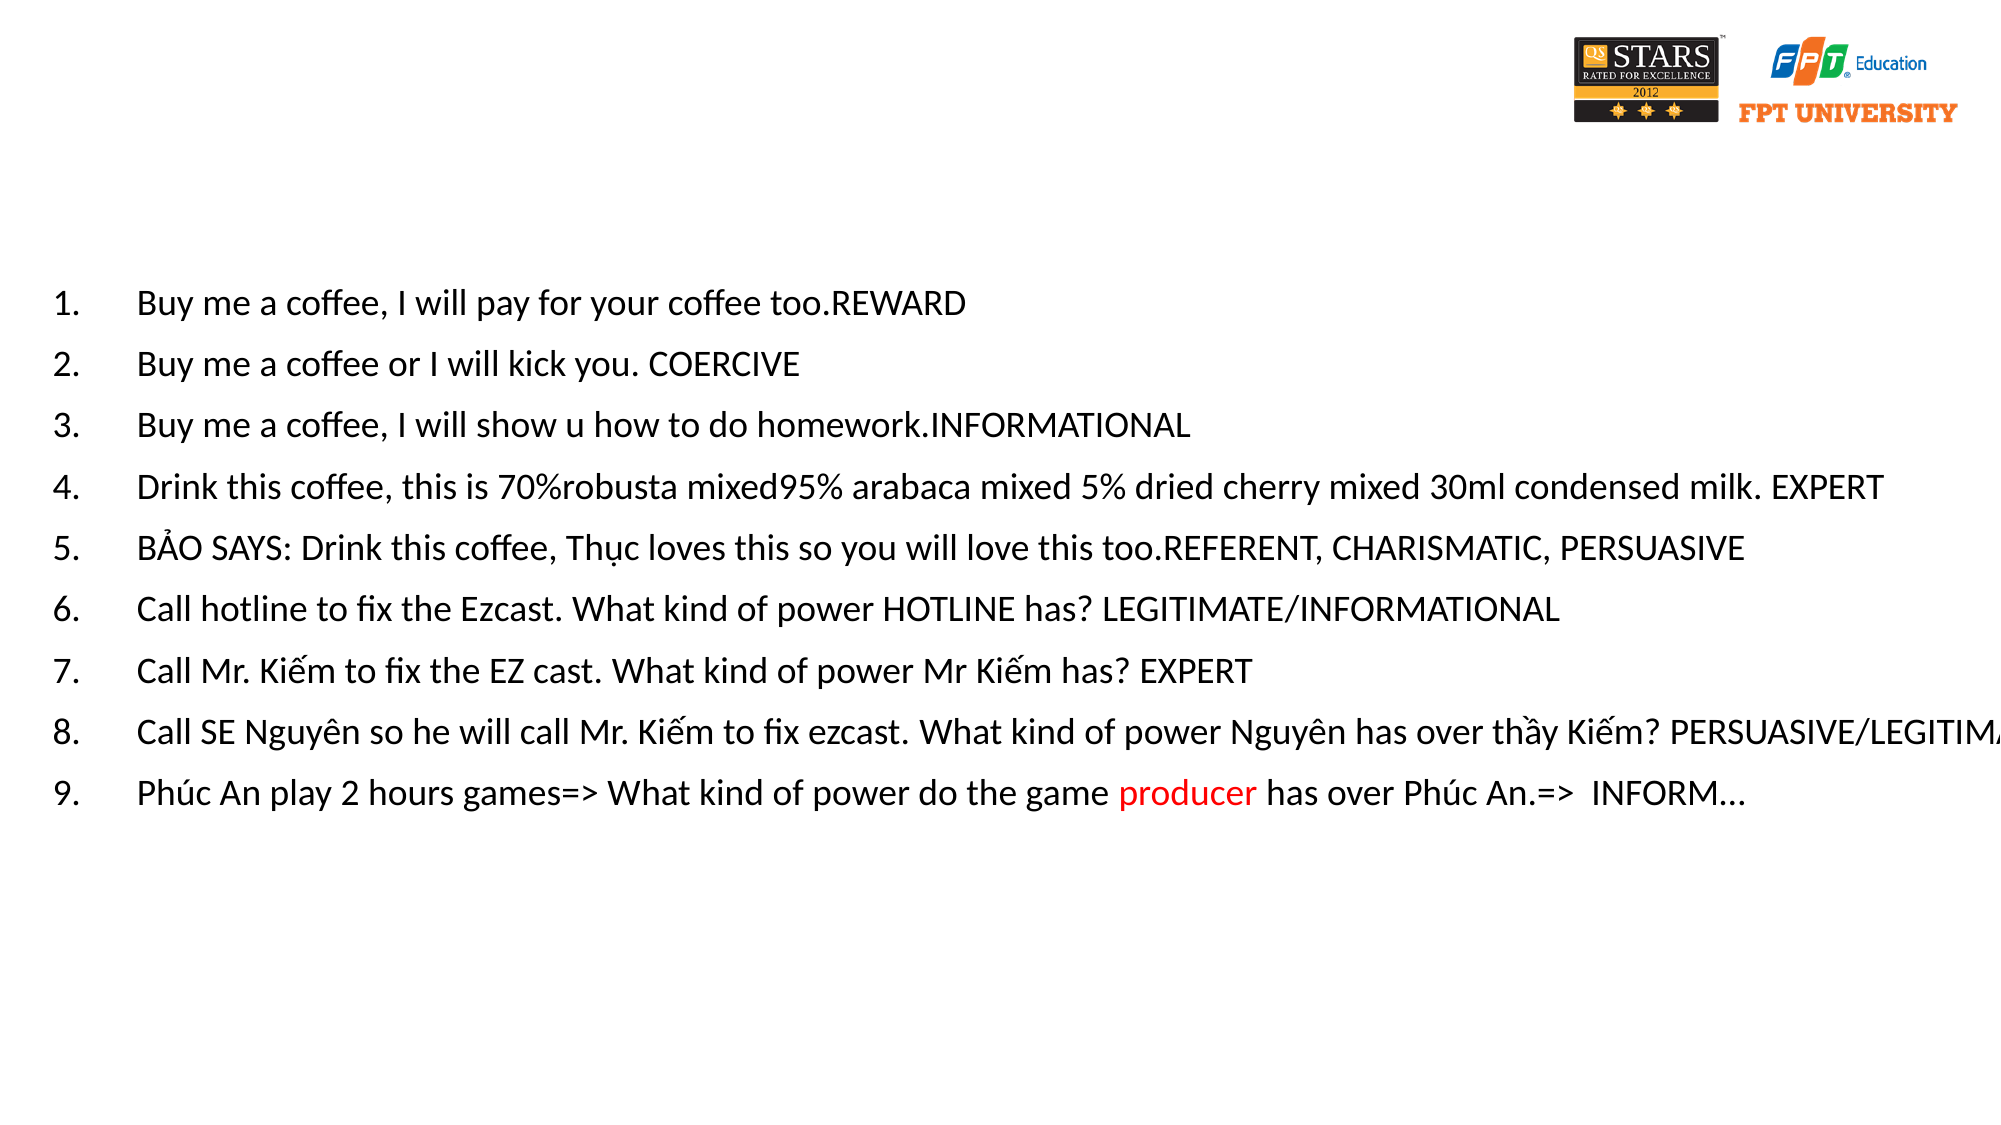

Buy me a coffee, I will pay for your coffee too.REWARD
Buy me a coffee or I will kick you. COERCIVE
Buy me a coffee, I will show u how to do homework.INFORMATIONAL
Drink this coffee, this is 70%robusta mixed95% arabaca mixed 5% dried cherry mixed 30ml condensed milk. EXPERT
BẢO SAYS: Drink this coffee, Thục loves this so you will love this too.REFERENT, CHARISMATIC, PERSUASIVE
Call hotline to fix the Ezcast. What kind of power HOTLINE has? LEGITIMATE/INFORMATIONAL
Call Mr. Kiếm to fix the EZ cast. What kind of power Mr Kiếm has? EXPERT
Call SE Nguyên so he will call Mr. Kiếm to fix ezcast. What kind of power Nguyên has over thầy Kiếm? PERSUASIVE/LEGITIMATE
Phúc An play 2 hours games=> What kind of power do the game producer has over Phúc An.=>  INFORM…